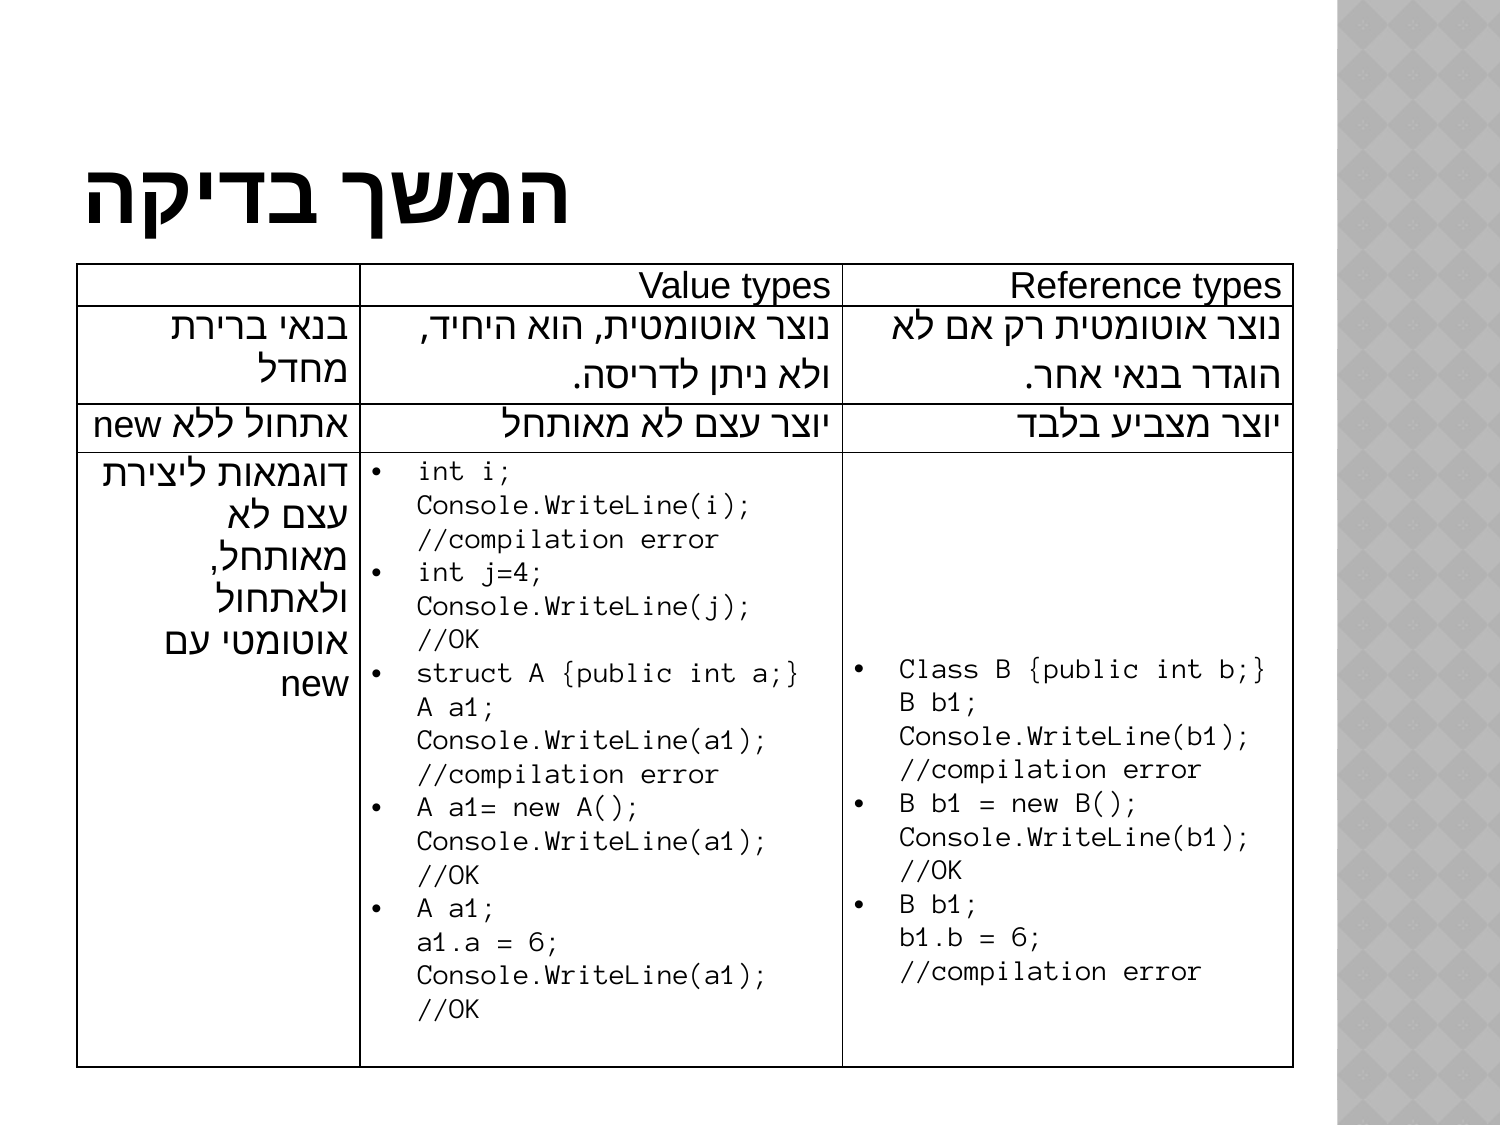

# המשך בדיקה
|  | Value types | Reference types |
| --- | --- | --- |
| בנאי ברירת מחדל | נוצר אוטומטית, הוא היחיד, ולא ניתן לדריסה. | נוצר אוטומטית רק אם לא הוגדר בנאי אחר. |
| אתחול ללא new | יוצר עצם לא מאותחל | יוצר מצביע בלבד |
| דוגמאות ליצירת עצם לא מאותחל, ולאתחול אוטומטי עם new | int i; Console.WriteLine(i); //compilation error int j=4; Console.WriteLine(j); //OK struct A {public int a;} A a1; Console.WriteLine(a1); //compilation error A a1= new A(); Console.WriteLine(a1); //OK A a1; a1.a = 6; Console.WriteLine(a1); //OK | Class B {public int b;} B b1; Console.WriteLine(b1); //compilation error B b1 = new B(); Console.WriteLine(b1); //OK B b1; b1.b = 6; //compilation error |